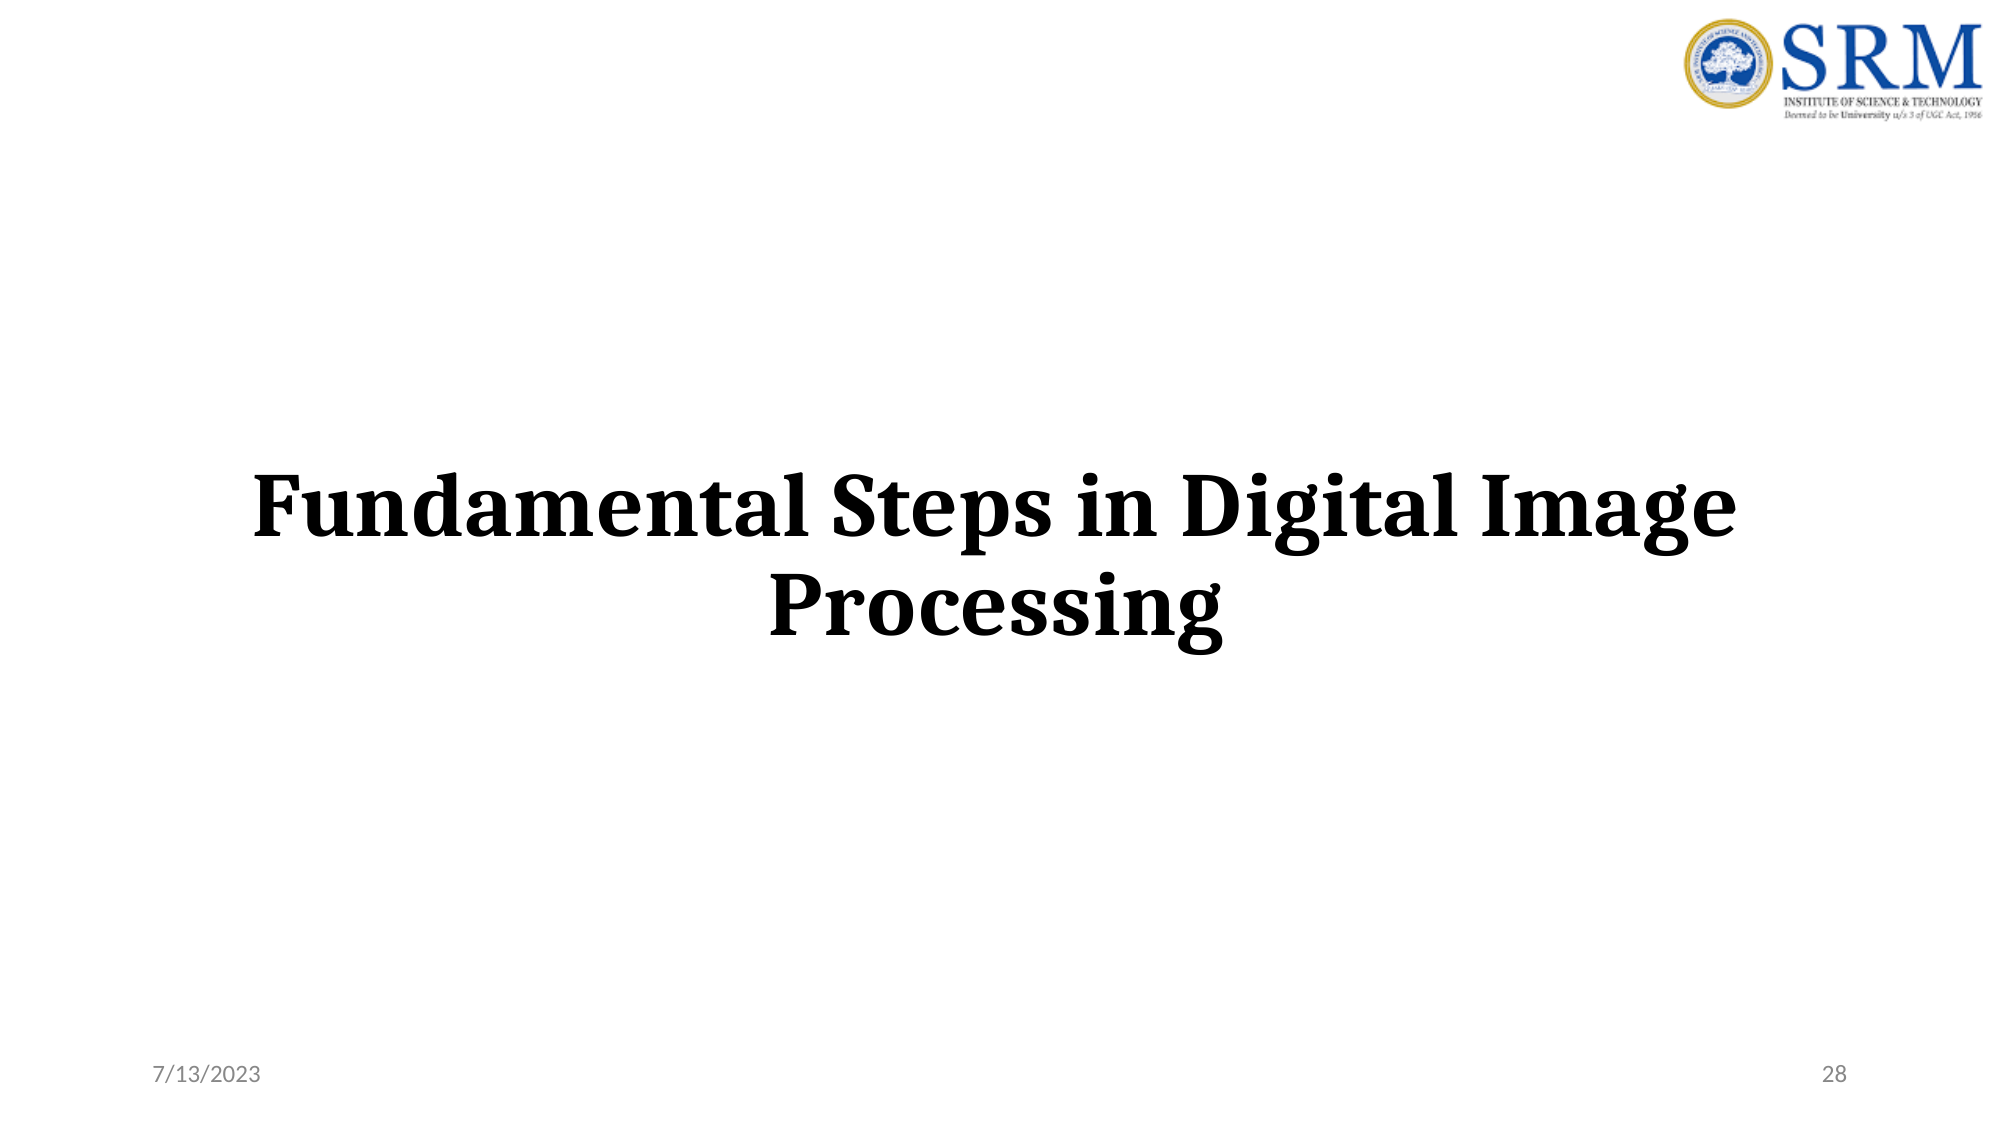

# Fundamental Steps in Digital Image Processing
7/13/2023
28